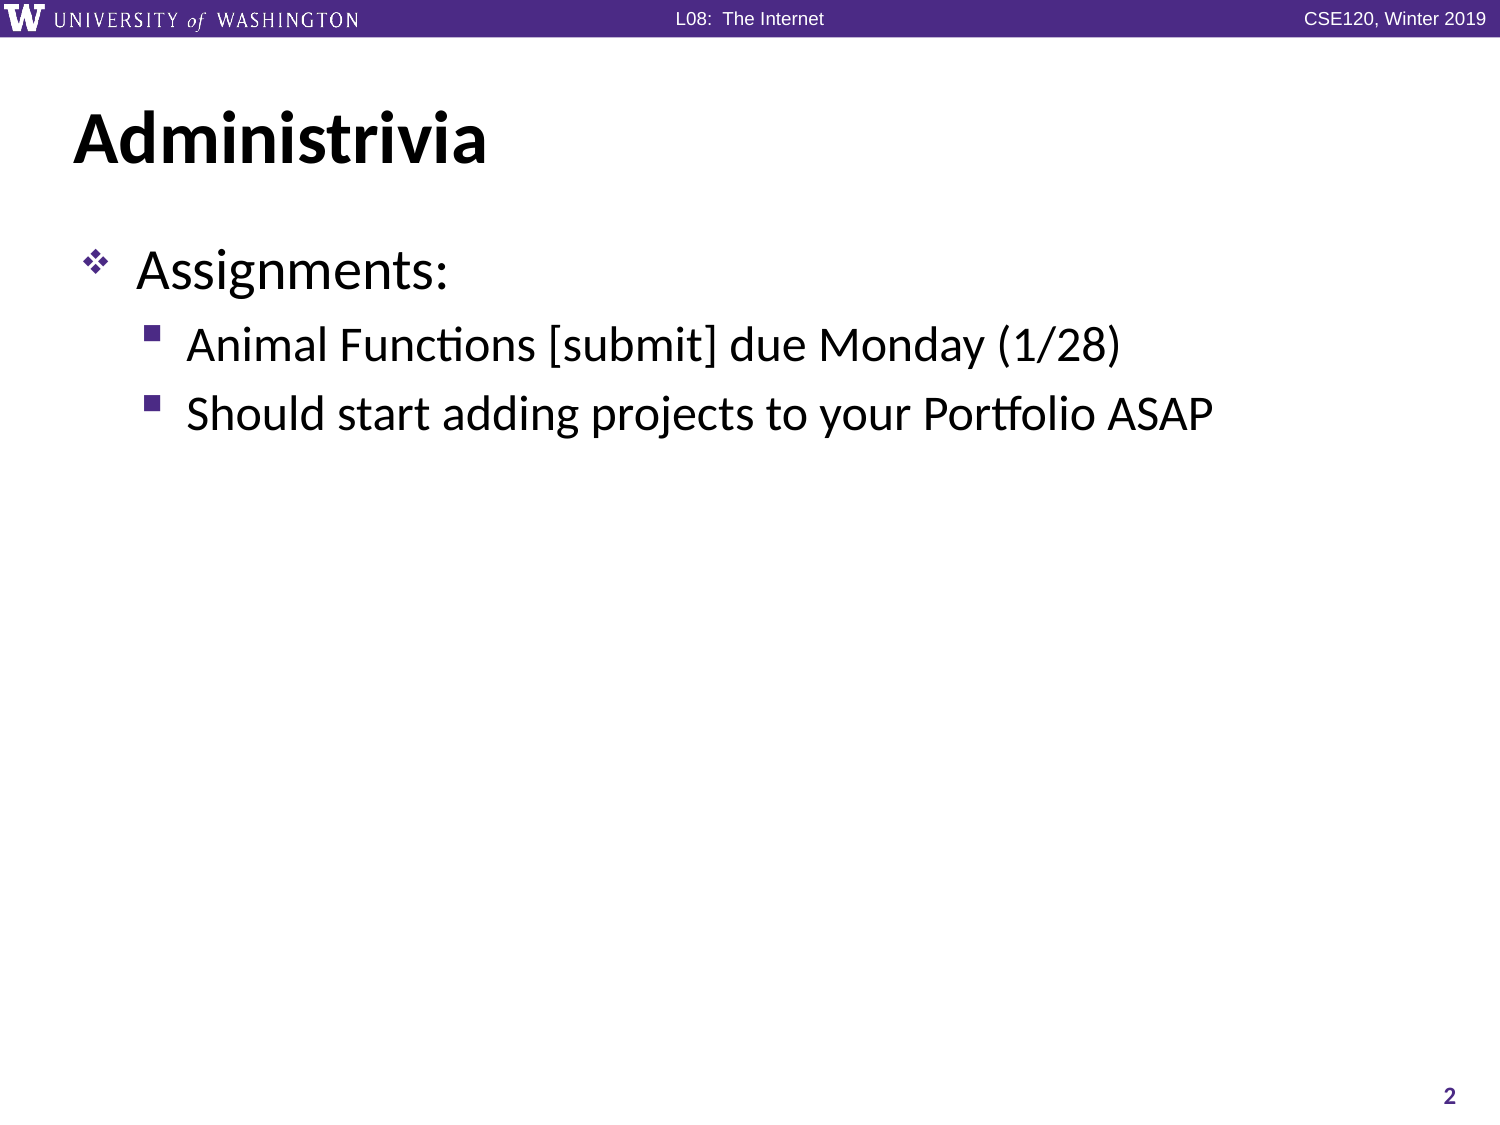

# Administrivia
Assignments:
Animal Functions [submit] due Monday (1/28)
Should start adding projects to your Portfolio ASAP
2